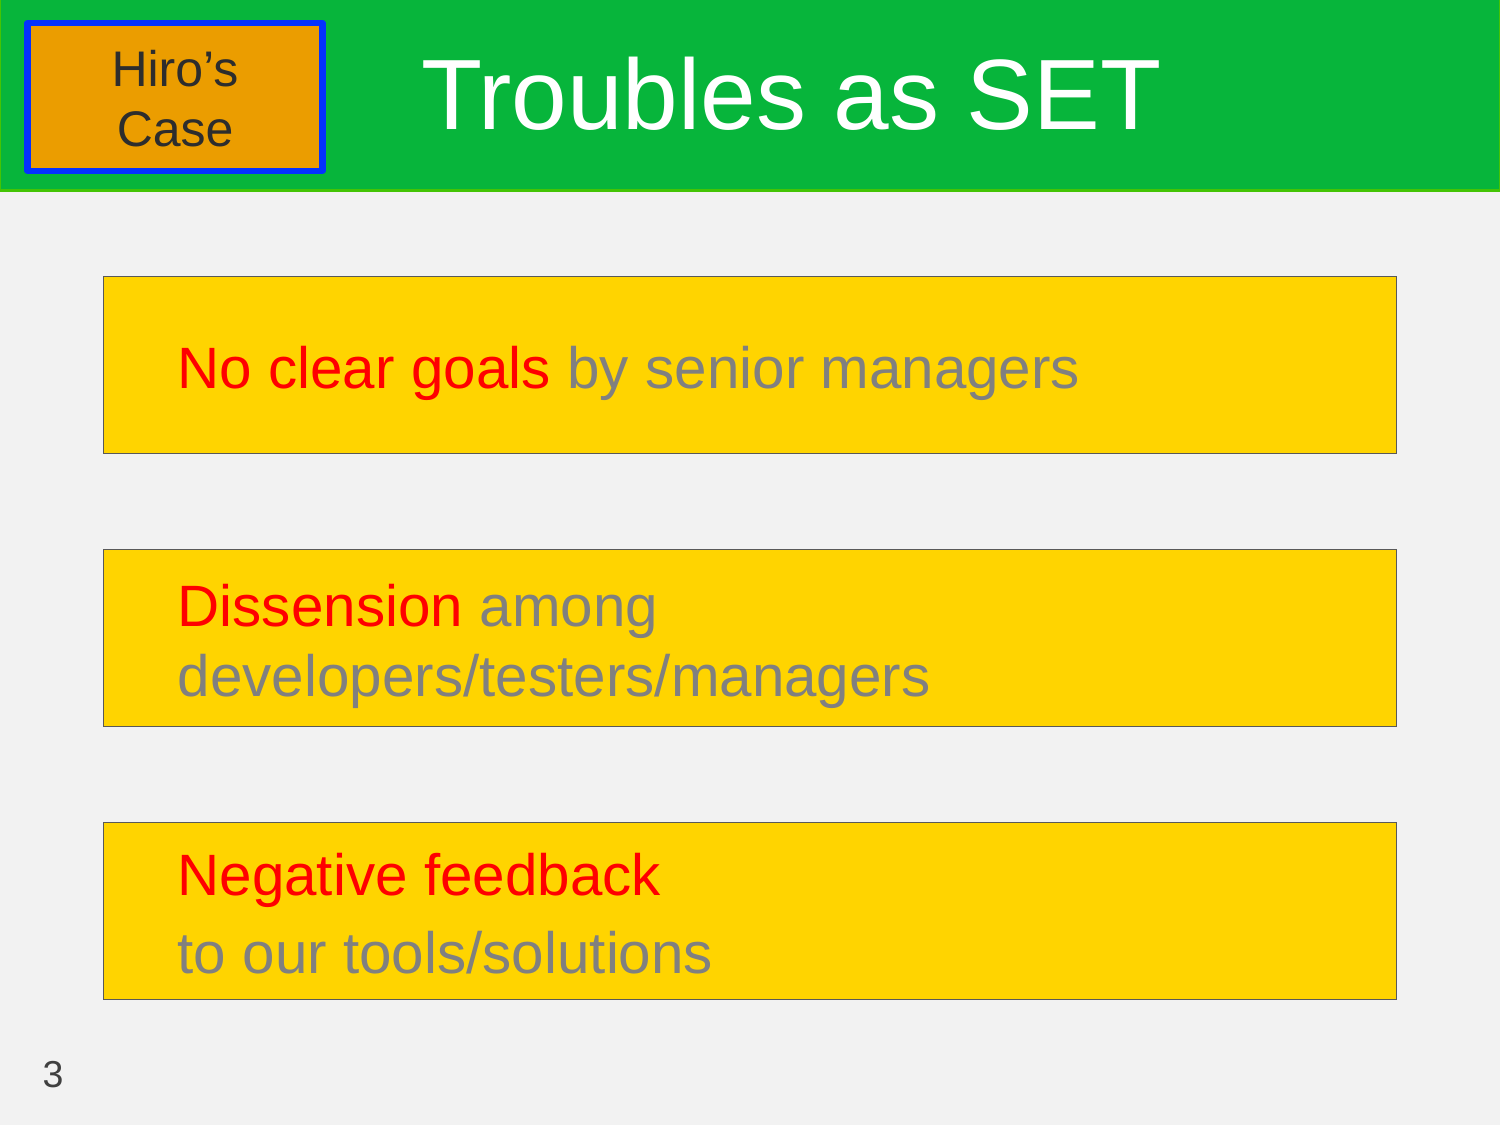

Hiro’s
Case
# Troubles as SET
No clear goals by senior managers
Dissension among
developers/testers/managers
Negative feedback
to our tools/solutions
3